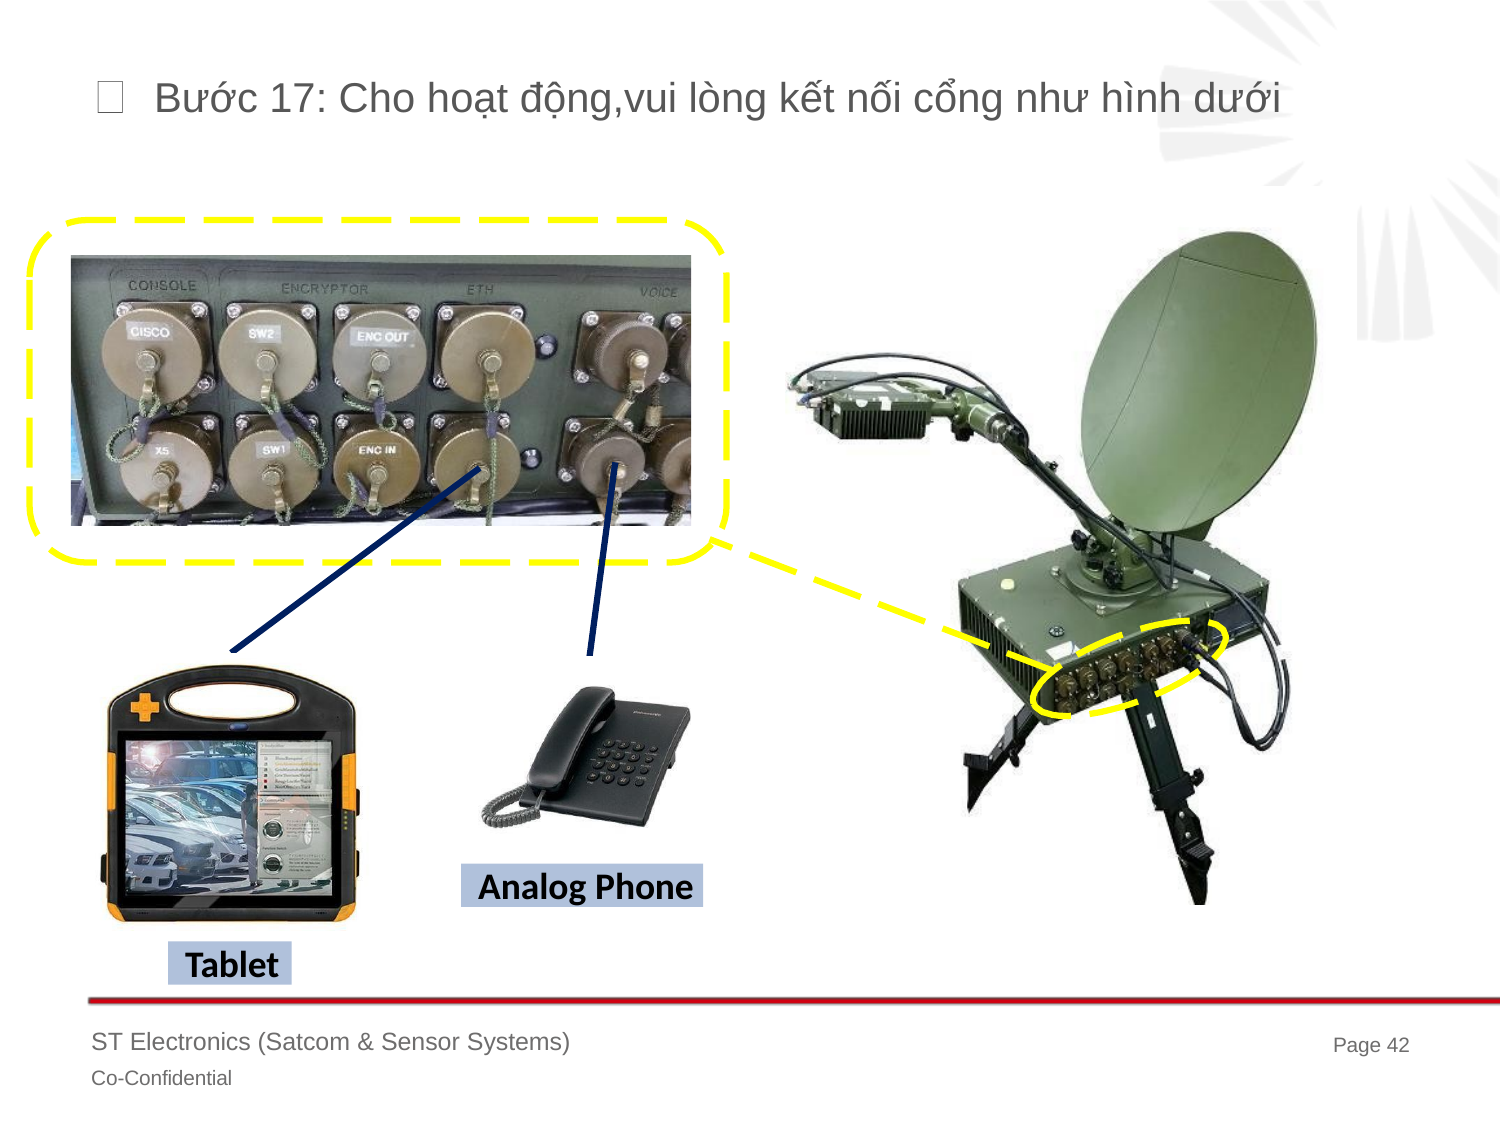

# Bước 17: Cho hoạt động,vui lòng kết nối cổng như hình dưới

Analog Phone
Tablet
ST Electronics (Satcom & Sensor Systems)
Co-Confidential
Page 42